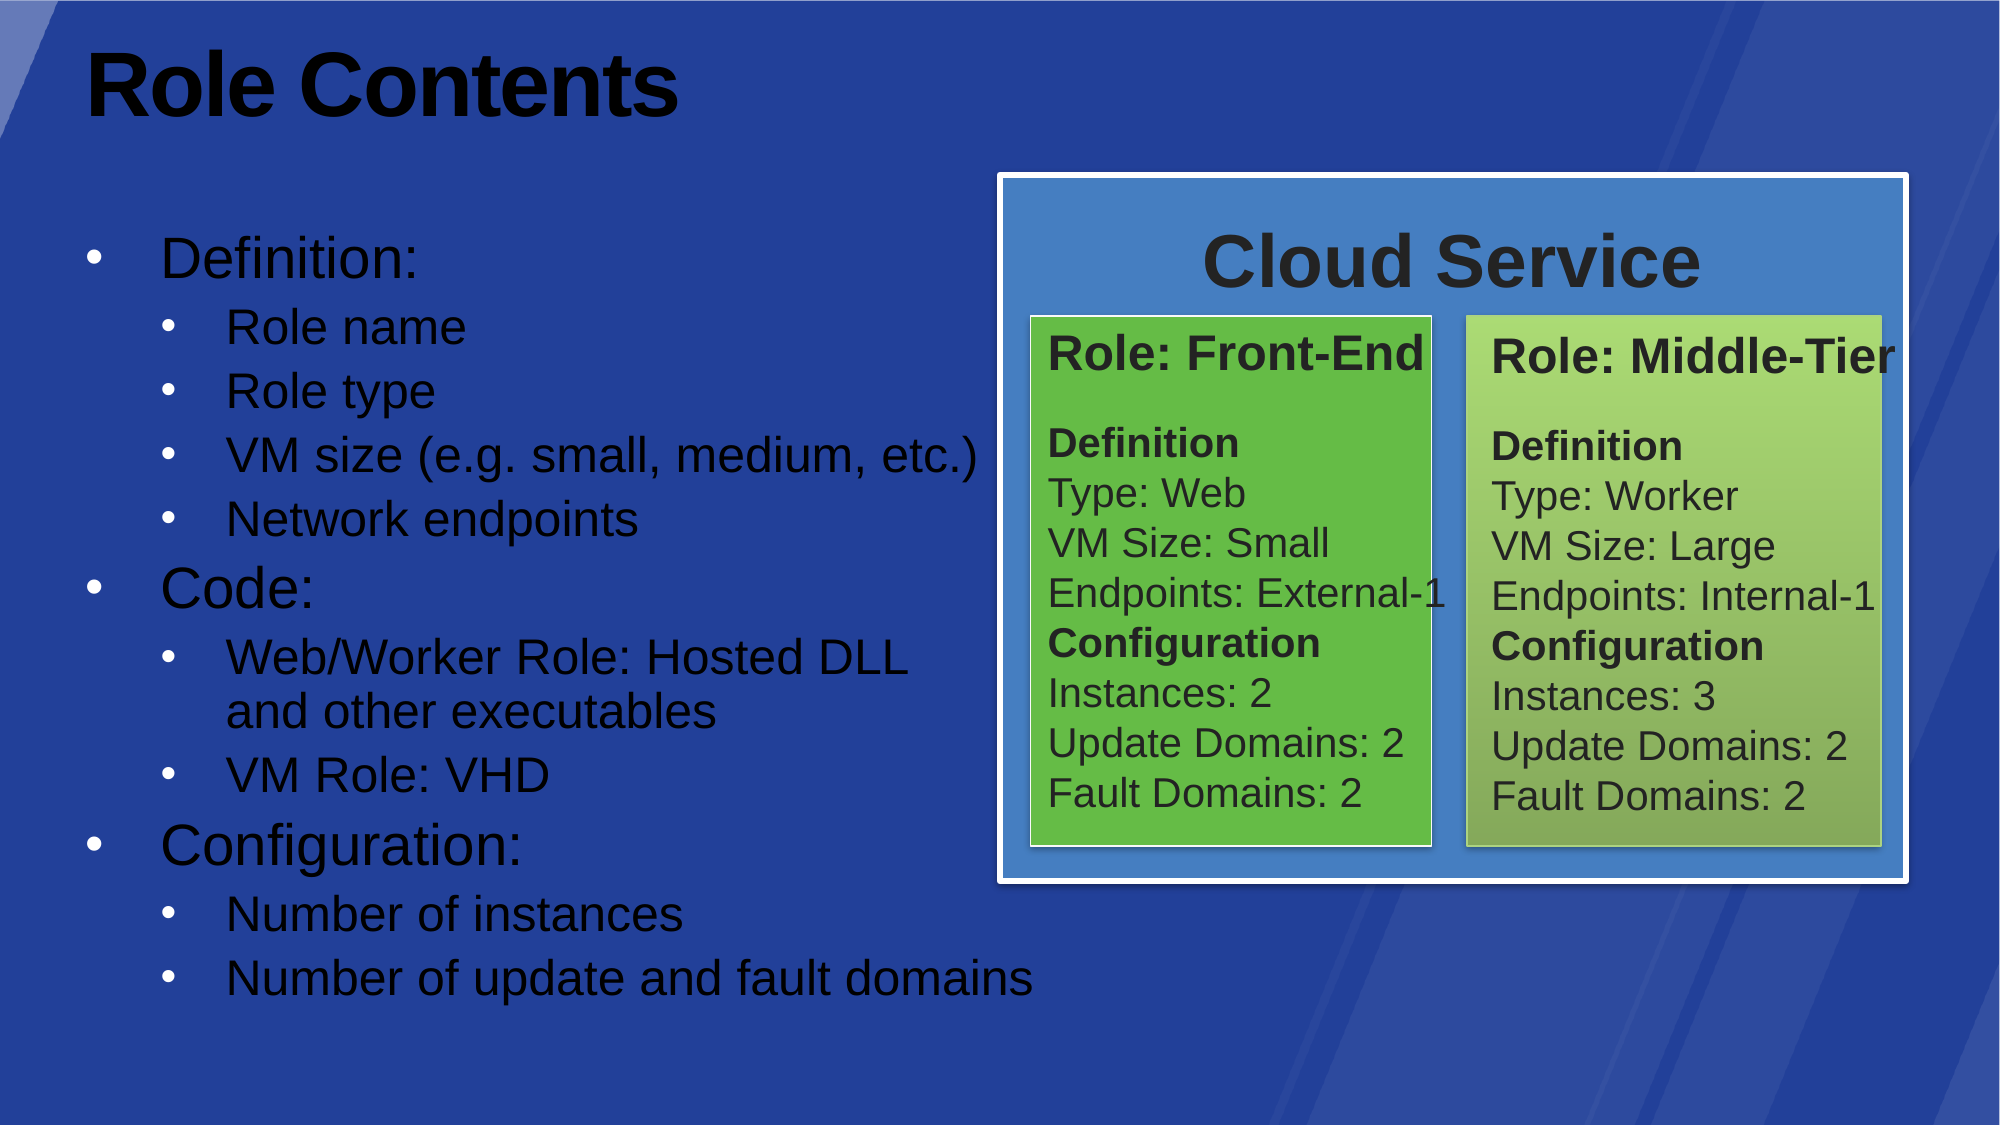

# Role Contents
Cloud Service

Role: Front-End

Definition
Type: Web
VM Size: Small
Endpoints: External-1
Configuration
Instances: 2
Update Domains: 2
Fault Domains: 2

Role: Middle-Tier

Definition
Type: Worker
VM Size: Large
Endpoints: Internal-1
Configuration
Instances: 3
Update Domains: 2
Fault Domains: 2

Definition:
Role name
Role type
VM size (e.g. small, medium, etc.)
Network endpoints
Code:
Web/Worker Role: Hosted DLL
and other executables
VM Role: VHD
Configuration:
Number of instances
Number of update and fault domains